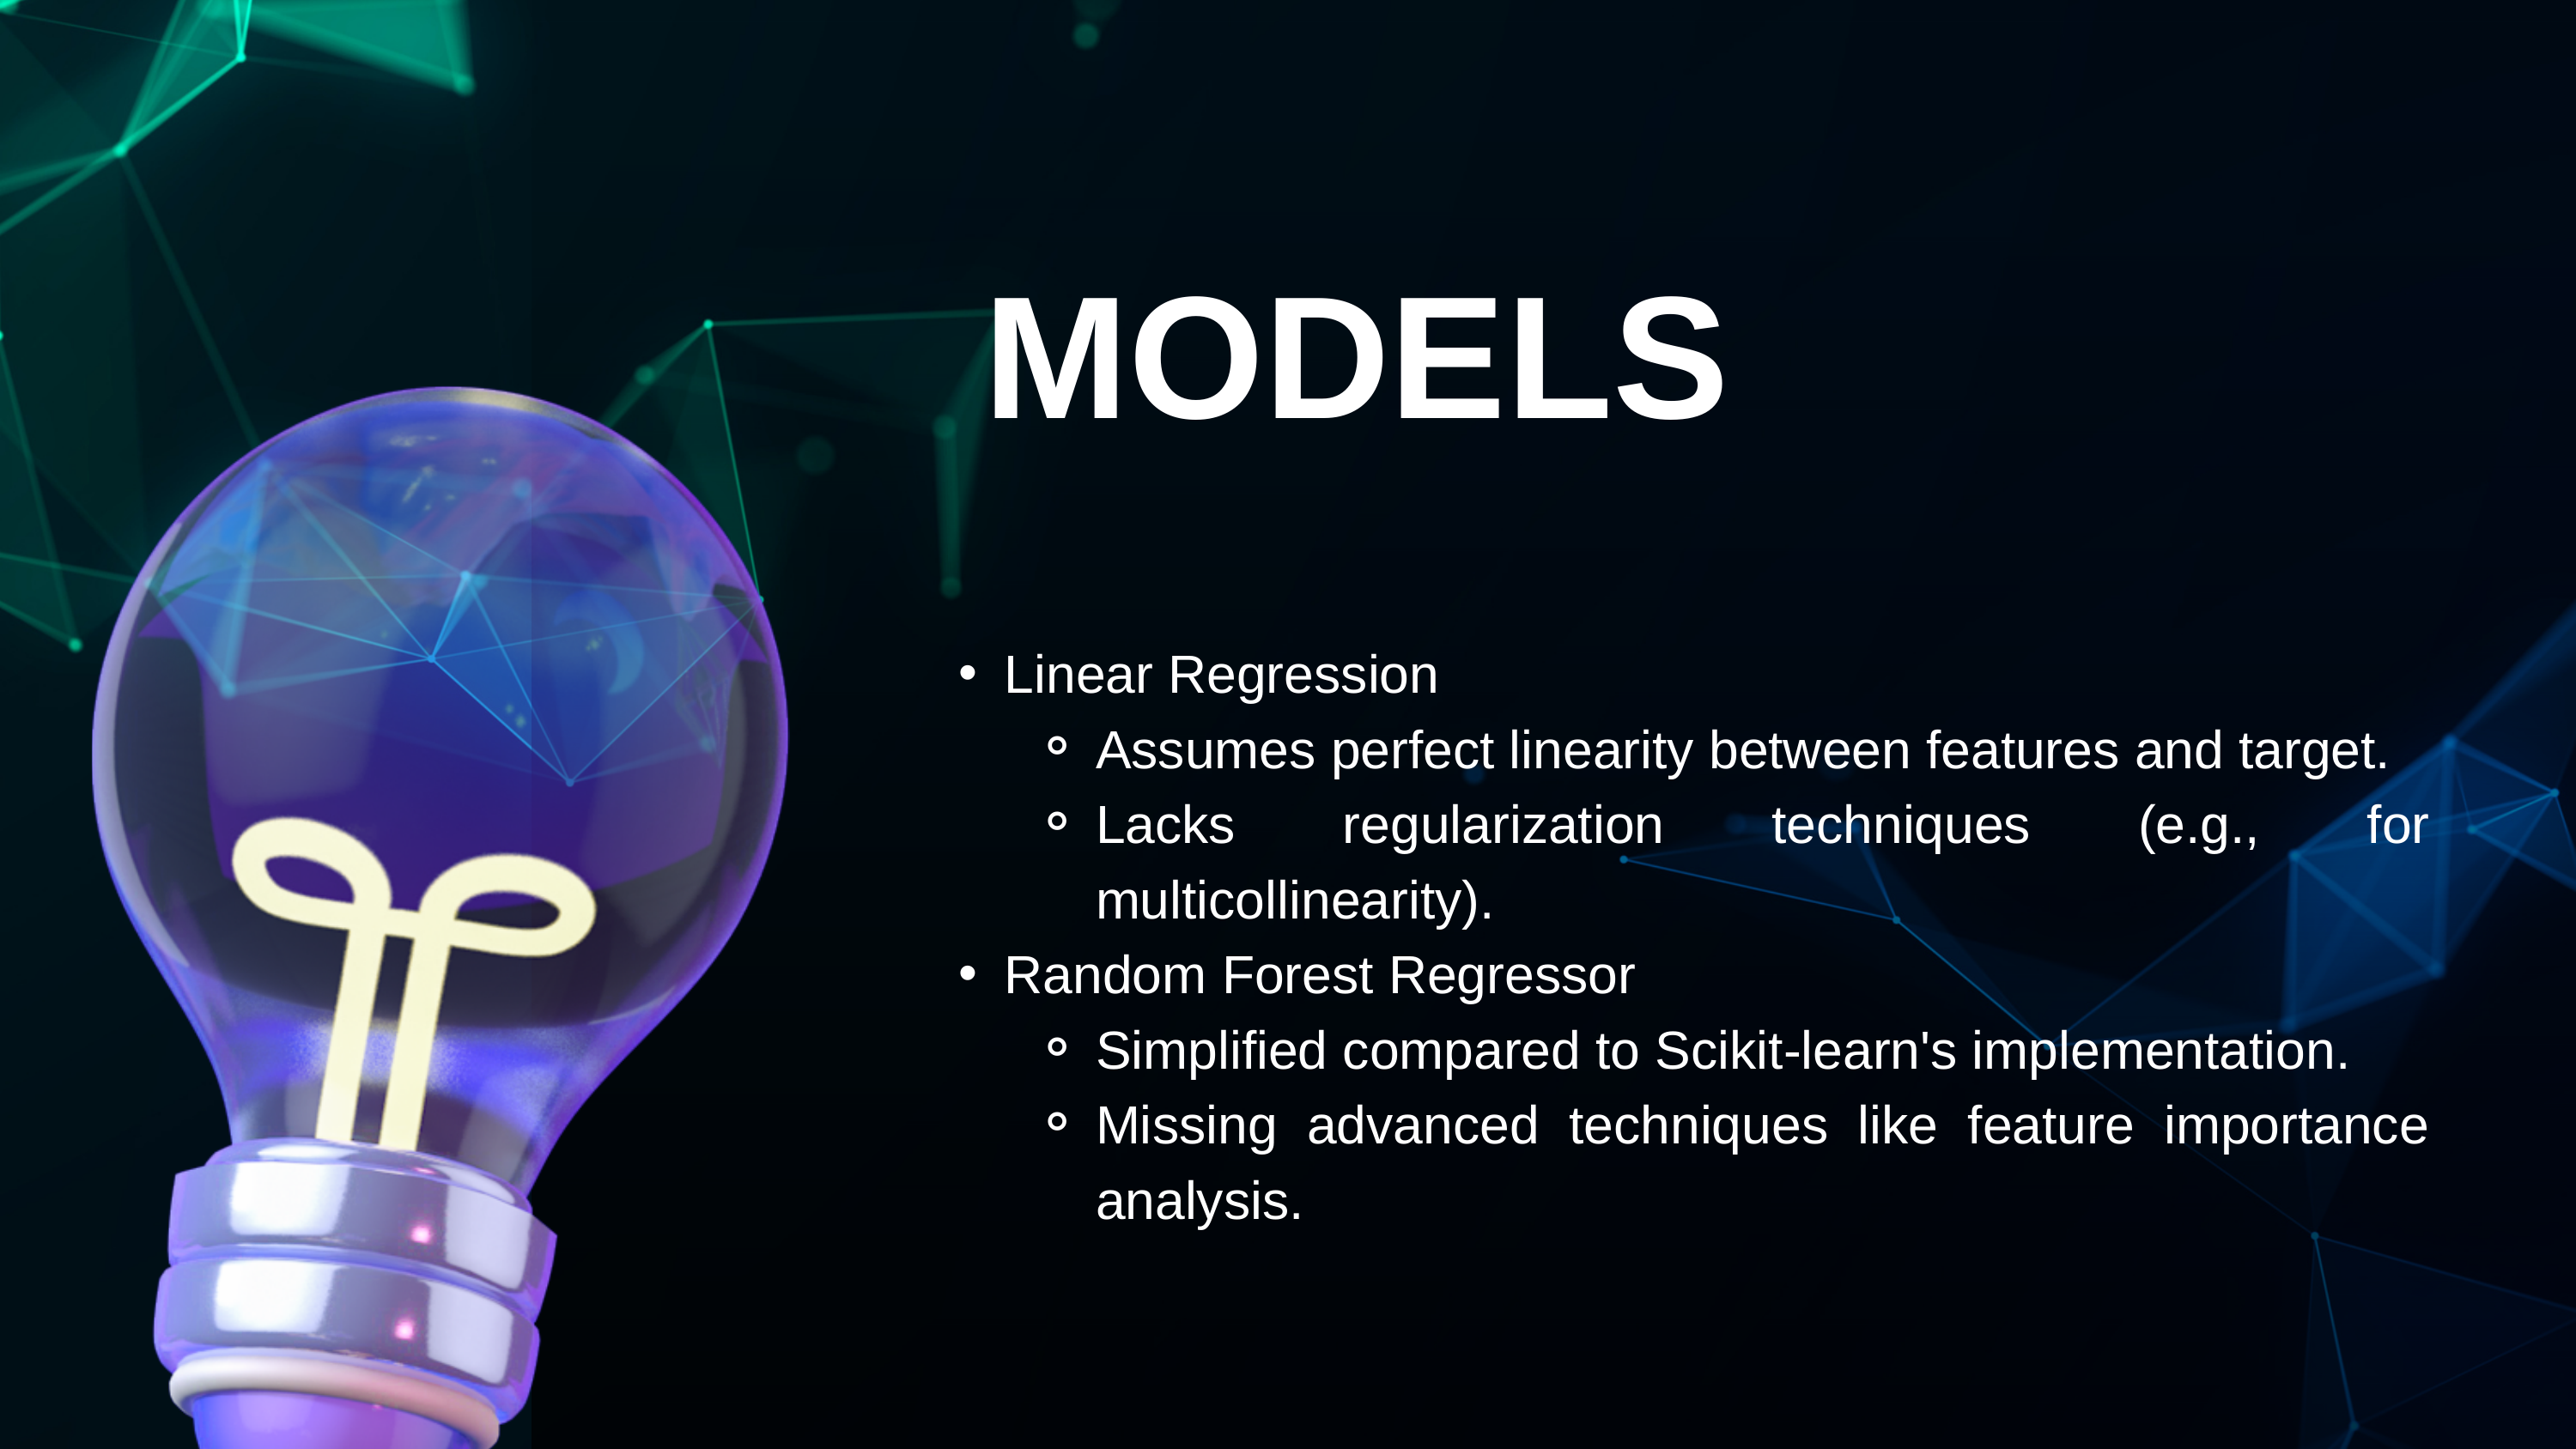

MODELS

Linear Regression
Assumes perfect linearity between features and target.
Lacks regularization techniques (e.g., for multicollinearity).
Random Forest Regressor
Simplified compared to Scikit-learn's implementation.
Missing advanced techniques like feature importance analysis.